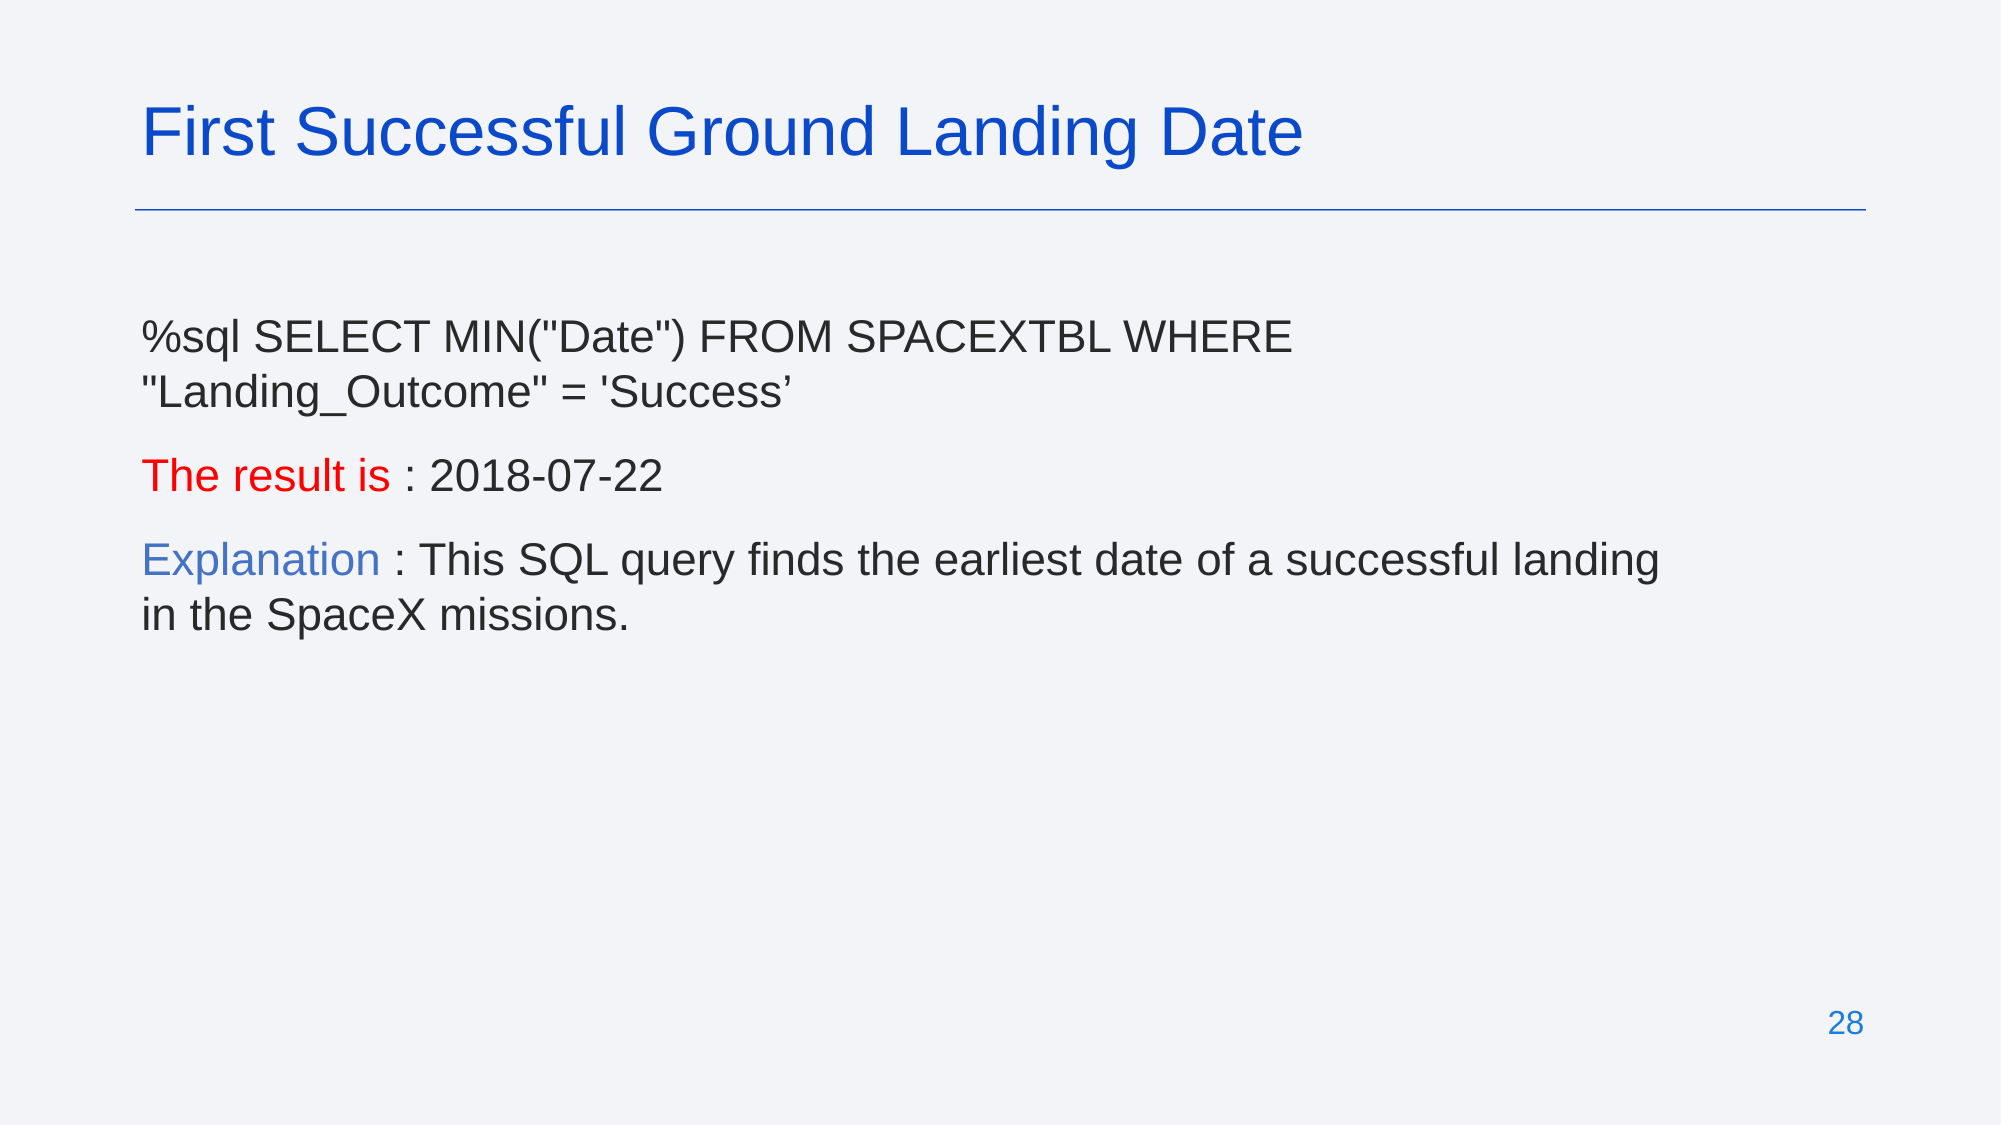

First Successful Ground Landing Date
%sql SELECT MIN("Date") FROM SPACEXTBL WHERE "Landing_Outcome" = 'Success’
The result is : 2018-07-22
Explanation : This SQL query finds the earliest date of a successful landing in the SpaceX missions.
28